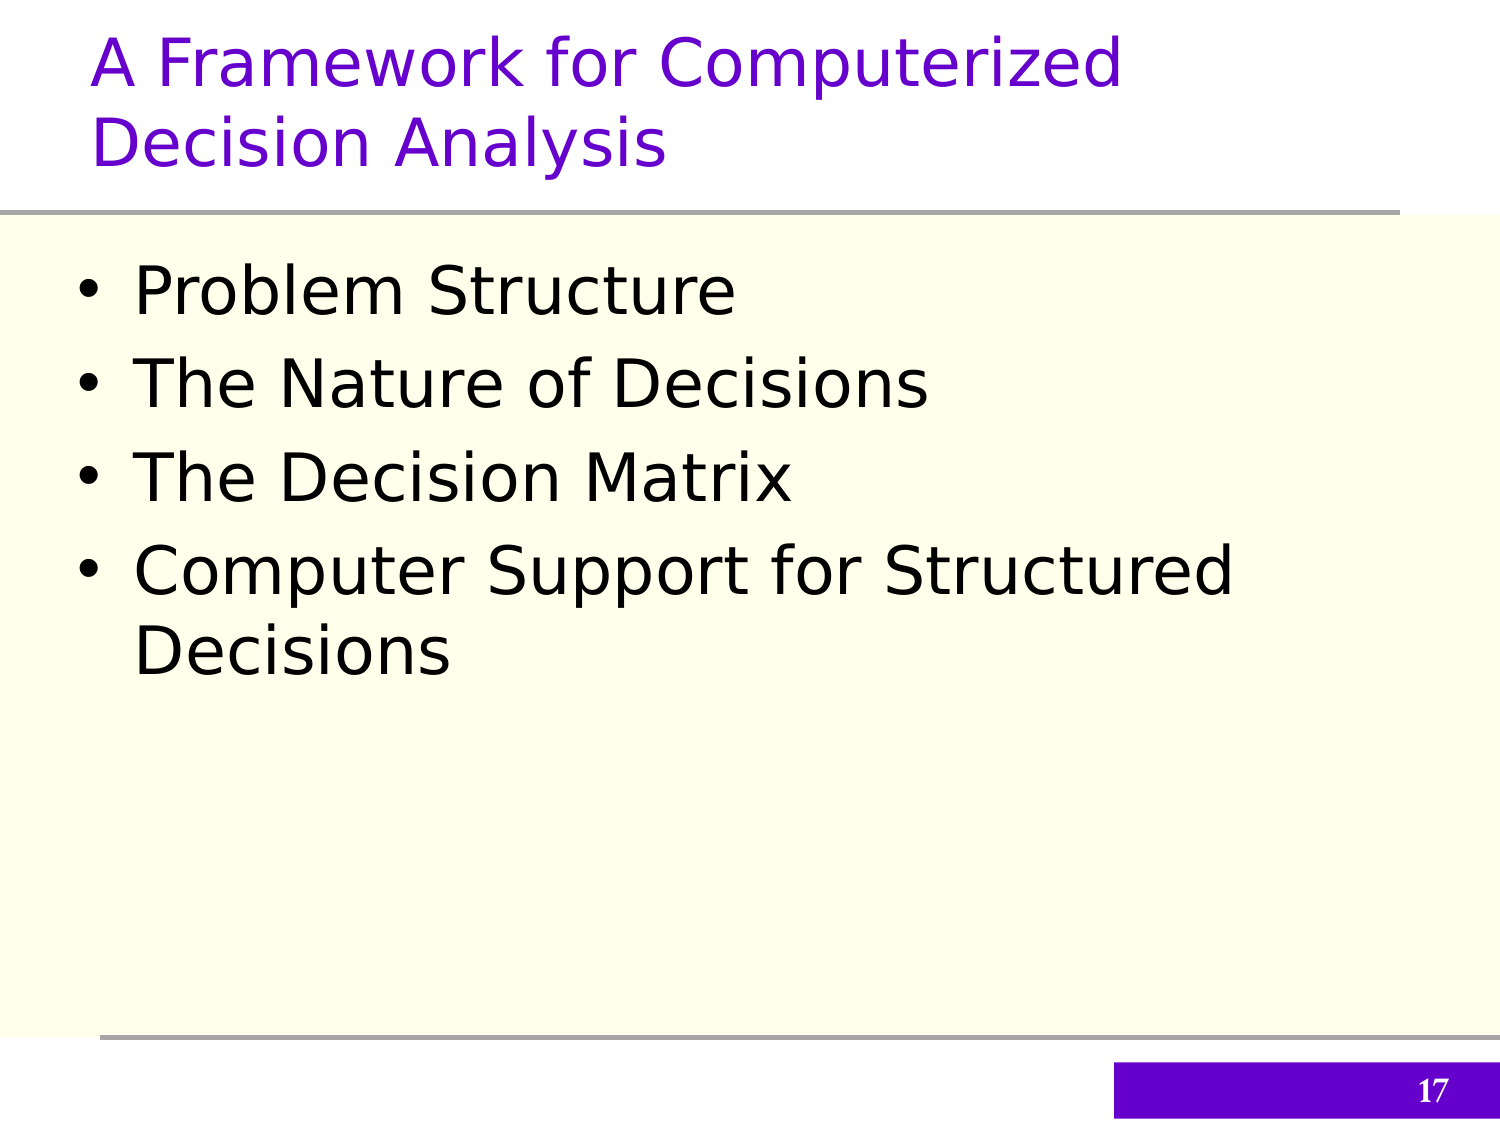

A Framework for Computerized Decision Analysis
Problem Structure
The Nature of Decisions
The Decision Matrix
Computer Support for Structured Decisions
17